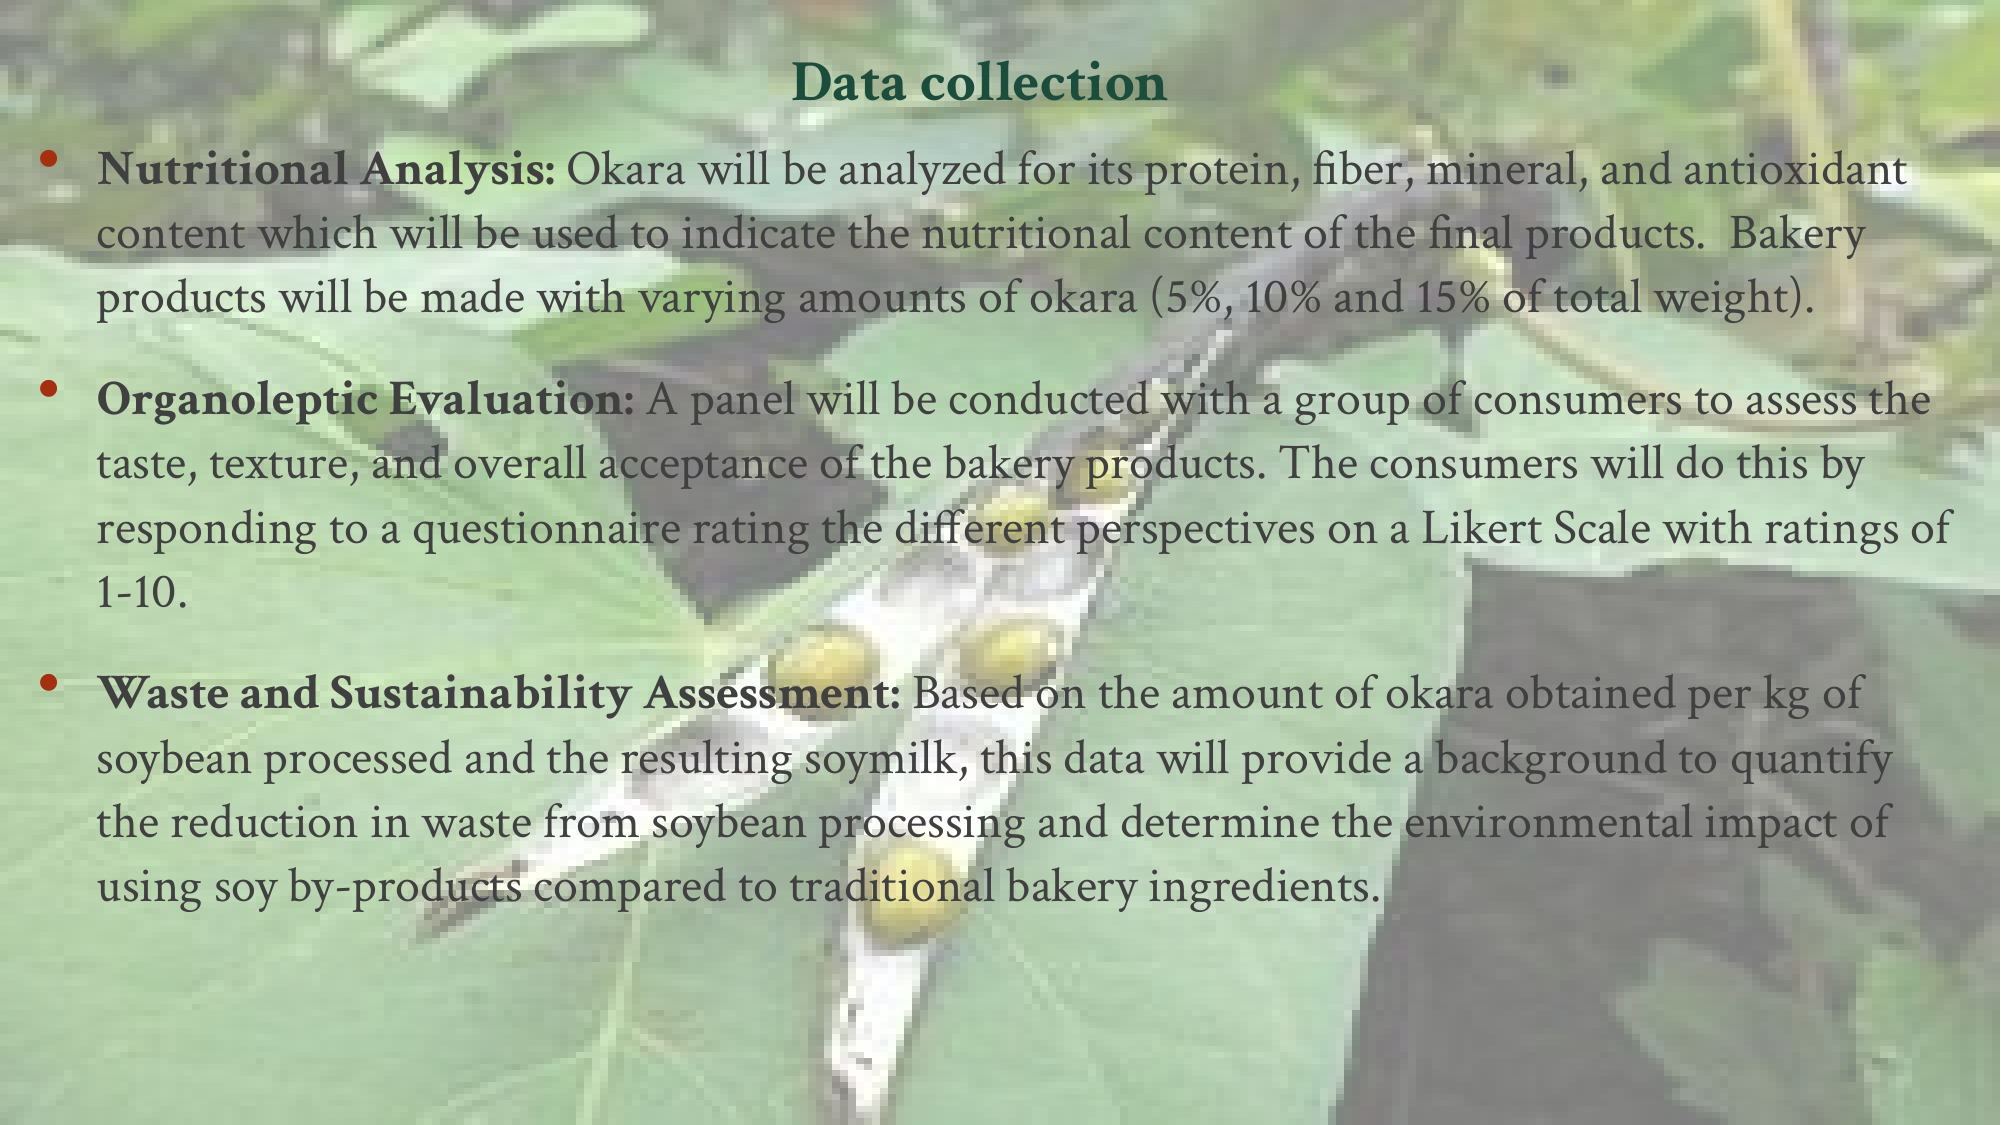

Data collection
Nutritional Analysis: Okara will be analyzed for its protein, fiber, mineral, and antioxidant content which will be used to indicate the nutritional content of the final products.  Bakery products will be made with varying amounts of okara (5%, 10% and 15% of total weight).
Organoleptic Evaluation: A panel will be conducted with a group of consumers to assess the taste, texture, and overall acceptance of the bakery products. The consumers will do this by responding to a questionnaire rating the different perspectives on a Likert Scale with ratings of 1-10.
Waste and Sustainability Assessment: Based on the amount of okara obtained per kg of soybean processed and the resulting soymilk, this data will provide a background to quantify the reduction in waste from soybean processing and determine the environmental impact of using soy by-products compared to traditional bakery ingredients.